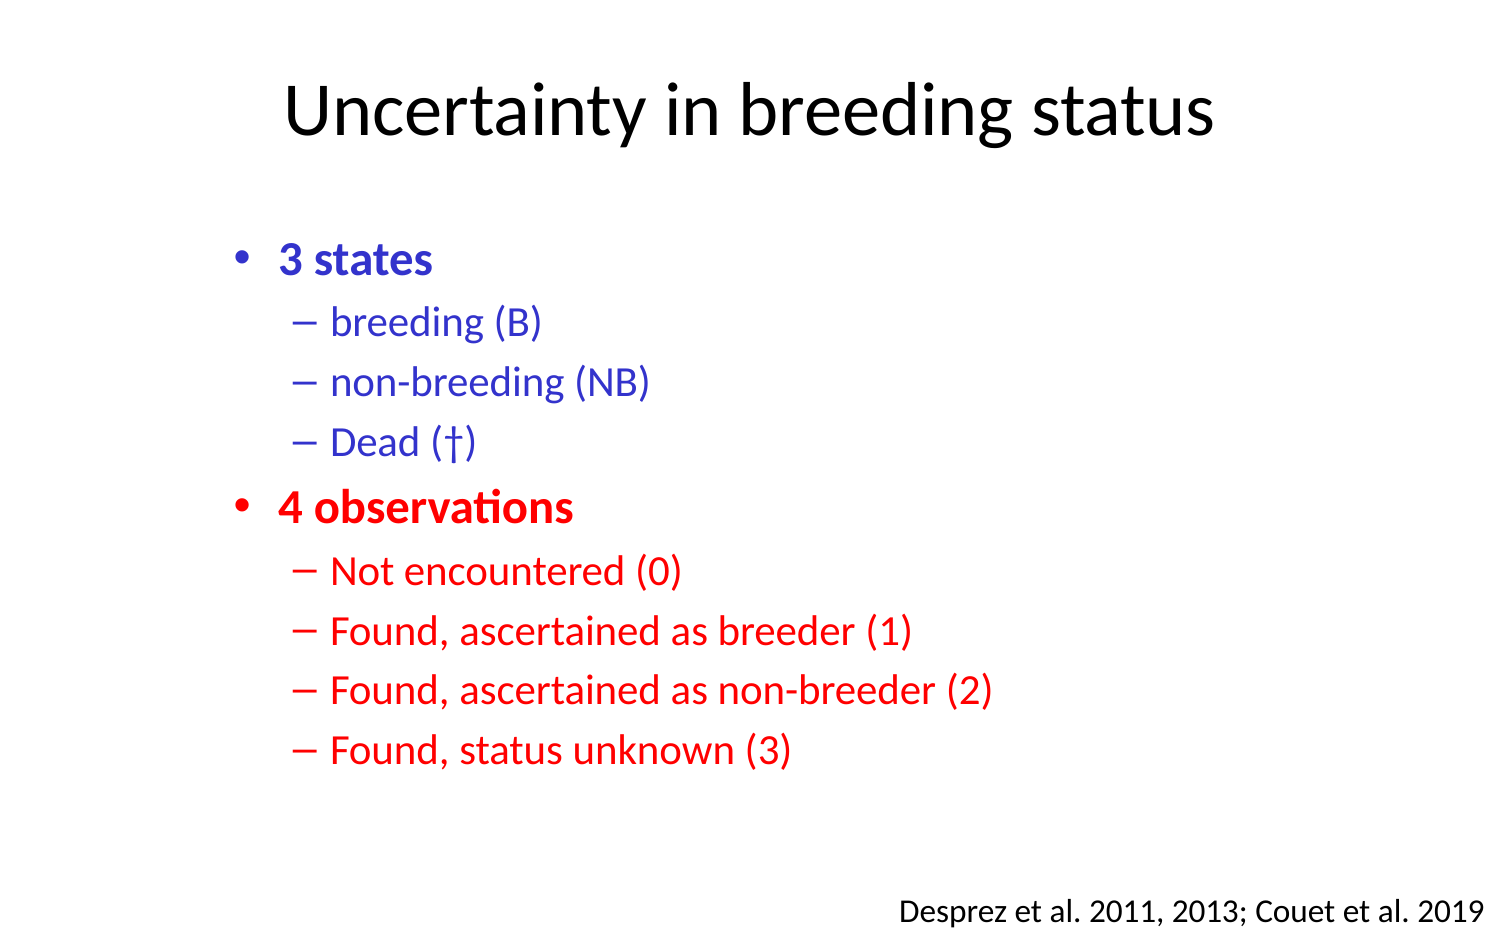

# Uncertainty in breeding status
3 states
breeding (B)
non-breeding (NB)
Dead (†)
4 observations
Not encountered (0)
Found, ascertained as breeder (1)
Found, ascertained as non-breeder (2)
Found, status unknown (3)

Desprez et al. 2011, 2013; Couet et al. 2019